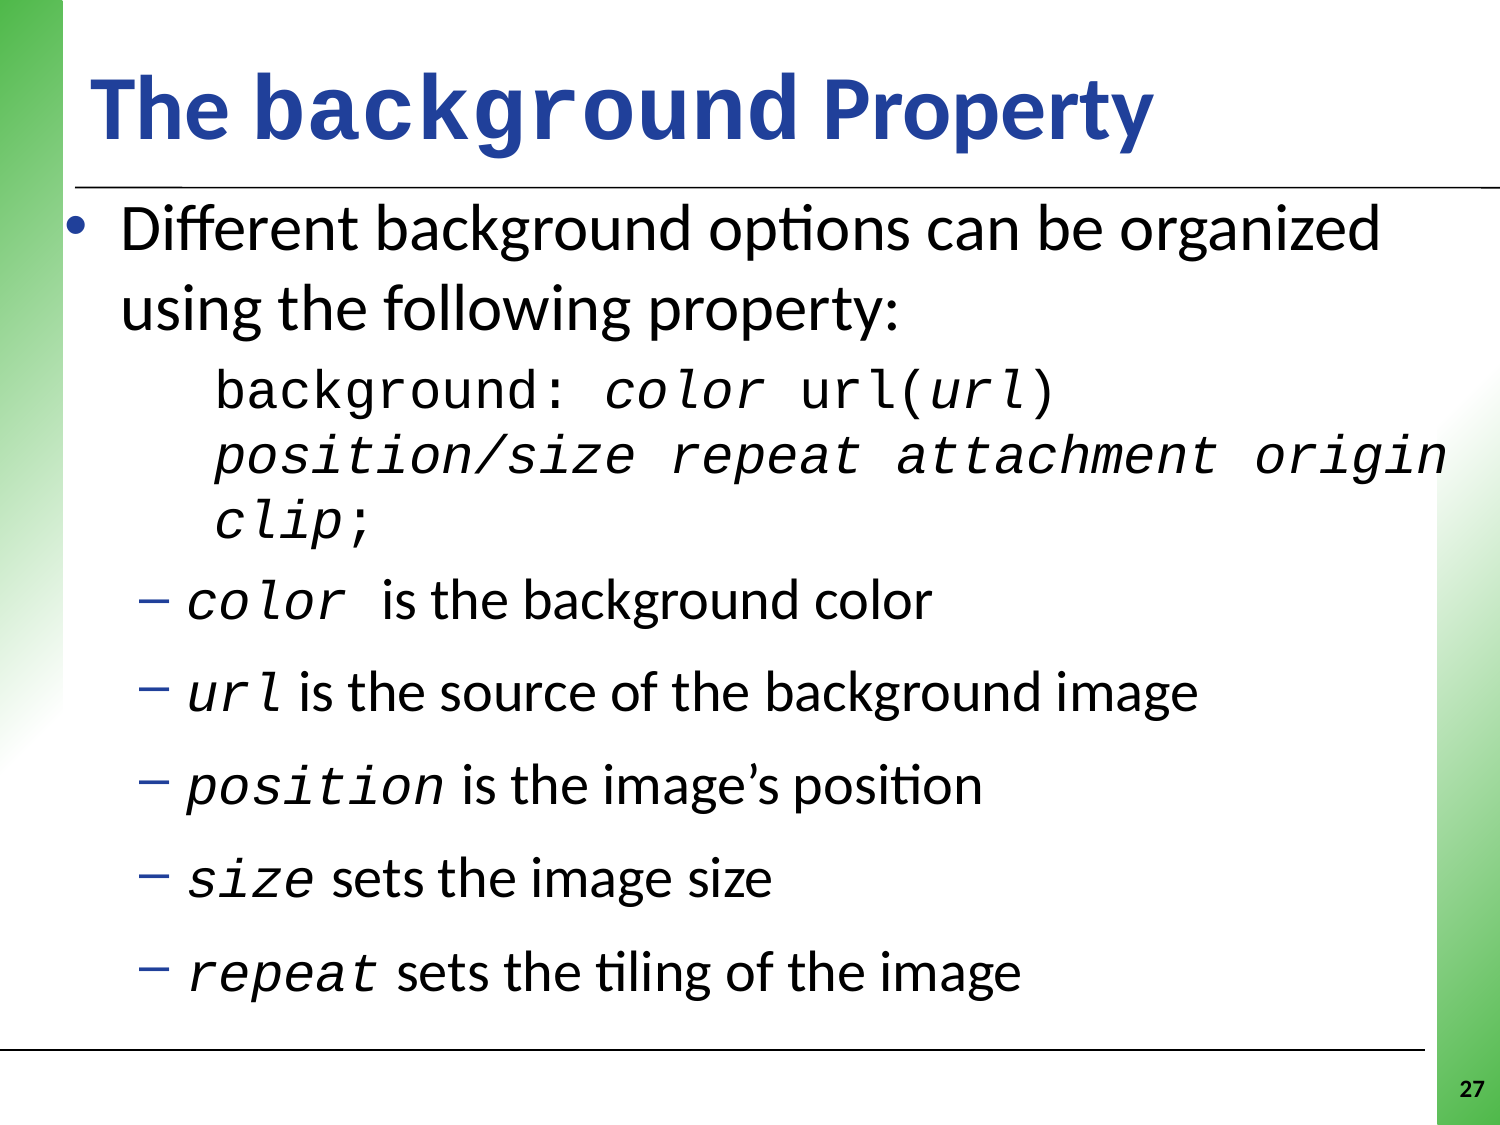

# The background Property
Different background options can be organized using the following property:
background: color url(url) position/size repeat attachment origin clip;
color is the background color
url is the source of the background image
position is the image’s position
size sets the image size
repeat sets the tiling of the image
27